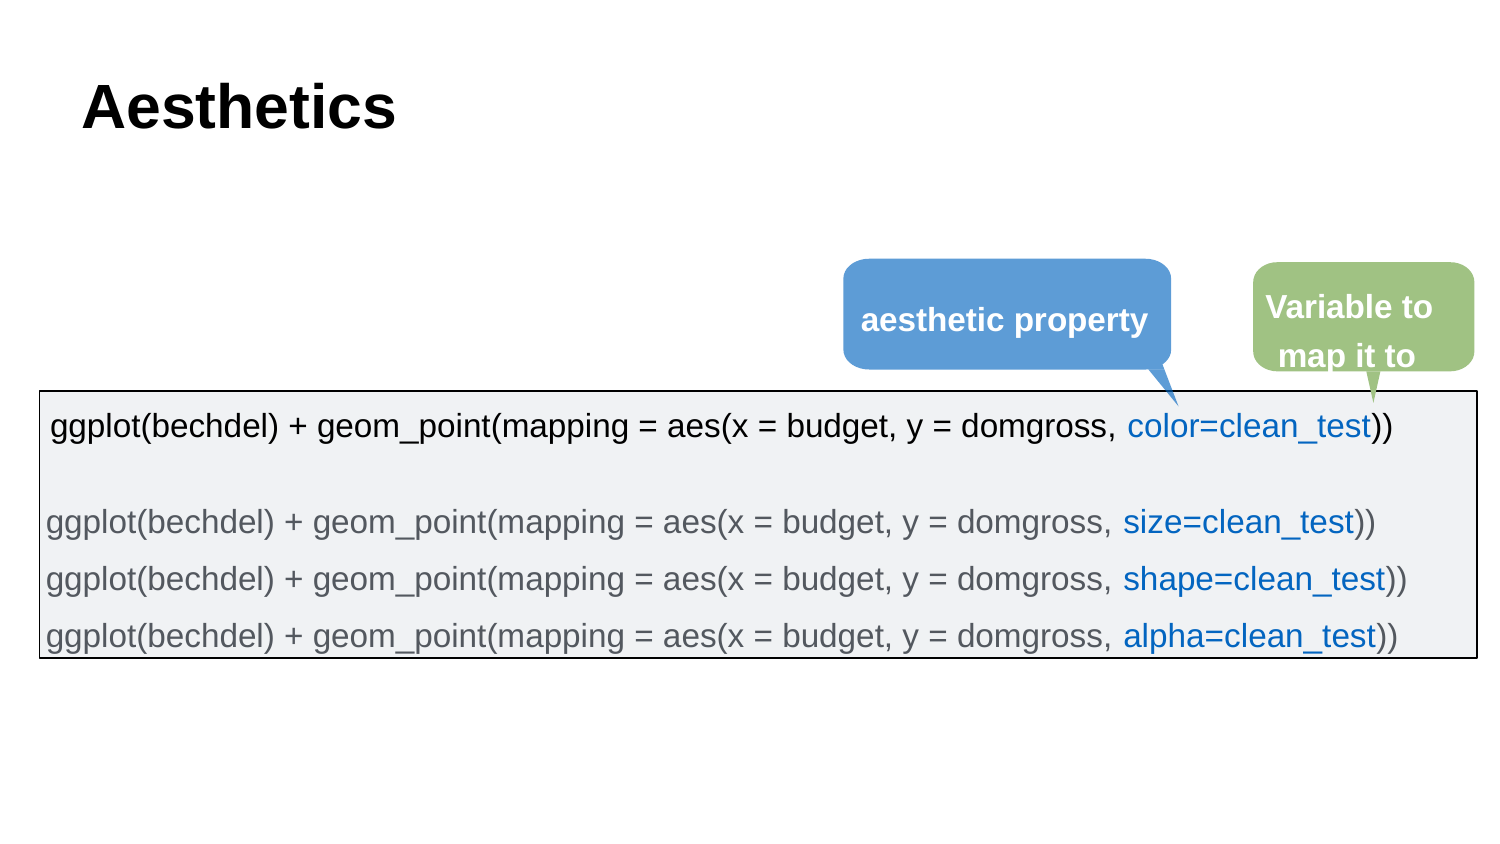

Aesthetics

Variable to  map it to
aesthetic property

ggplot(bechdel) + geom_point(mapping = aes(x = budget, y = domgross, color=clean_test))

ggplot(bechdel) + geom_point(mapping = aes(x = budget, y = domgross, size=clean_test))
ggplot(bechdel) + geom_point(mapping = aes(x = budget, y = domgross, shape=clean_test))
ggplot(bechdel) + geom_point(mapping = aes(x = budget, y = domgross, alpha=clean_test))